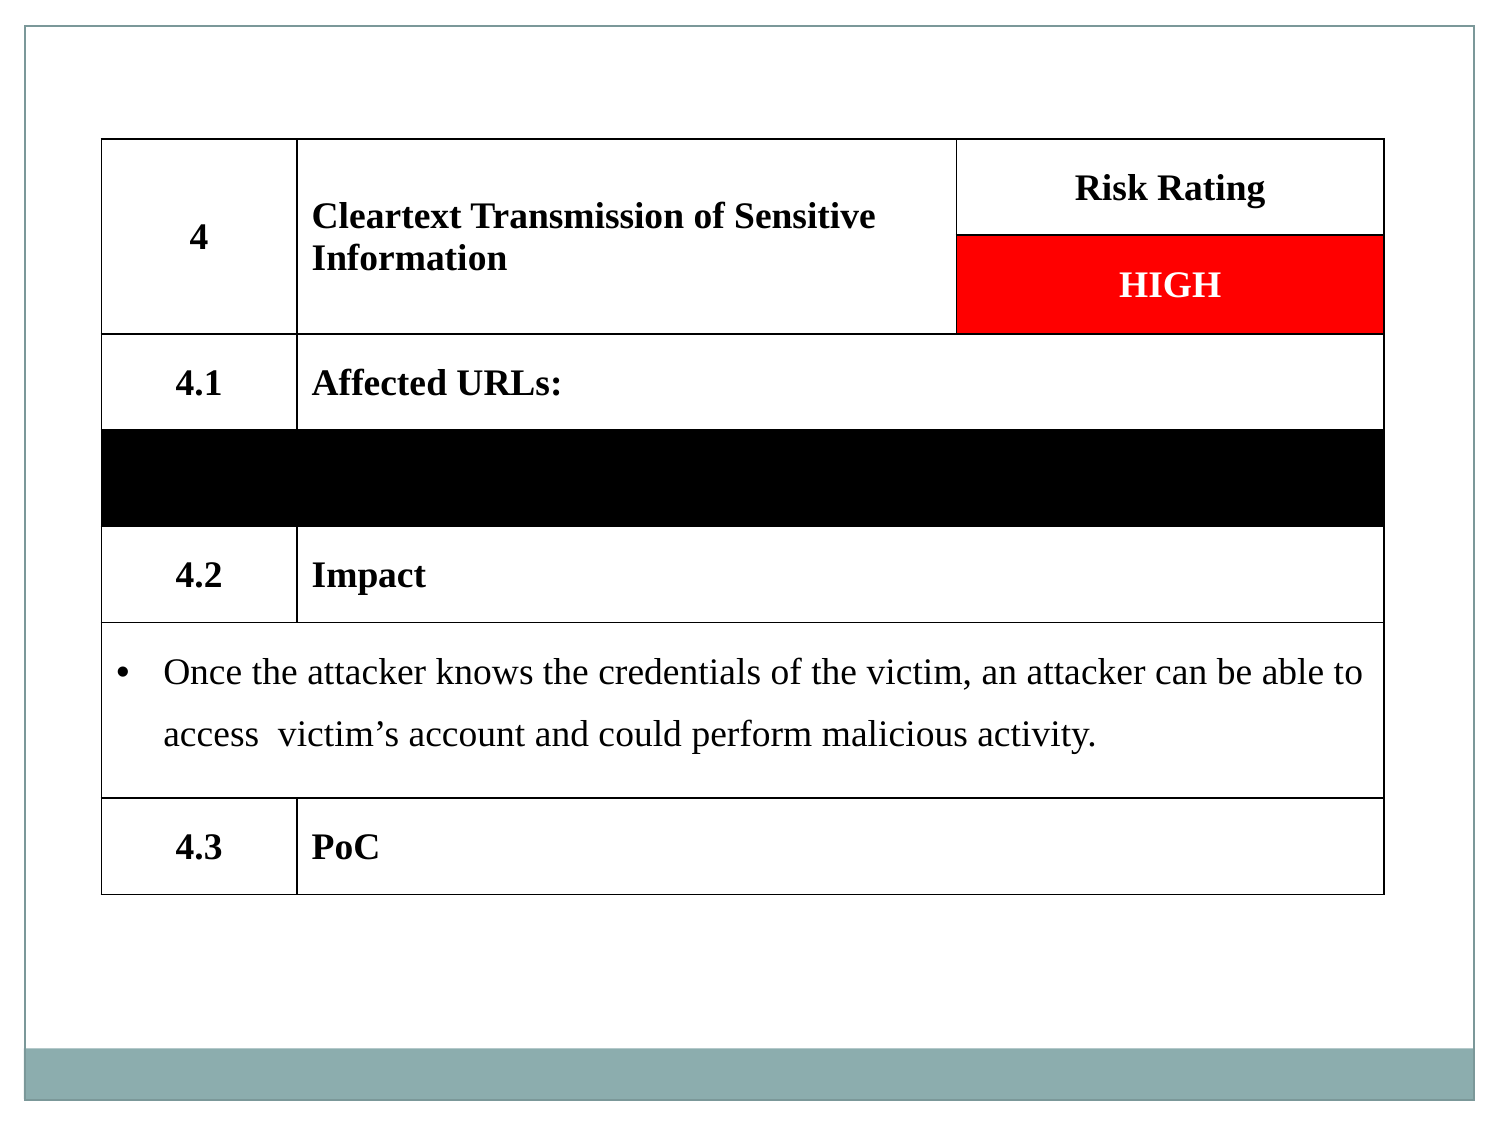

| 4 | Cleartext Transmission of Sensitive Information | Risk Rating |
| --- | --- | --- |
|  |  | HIGH |
| 4.1 | Affected URLs: |  |
| https://www.jjhospitaltharad.com/ |  |  |
| 4.2 | Impact |  |
| Once the attacker knows the credentials of the victim, an attacker can be able to access  victim’s account and could perform malicious activity. |  |  |
| 4.3 | PoC |  |